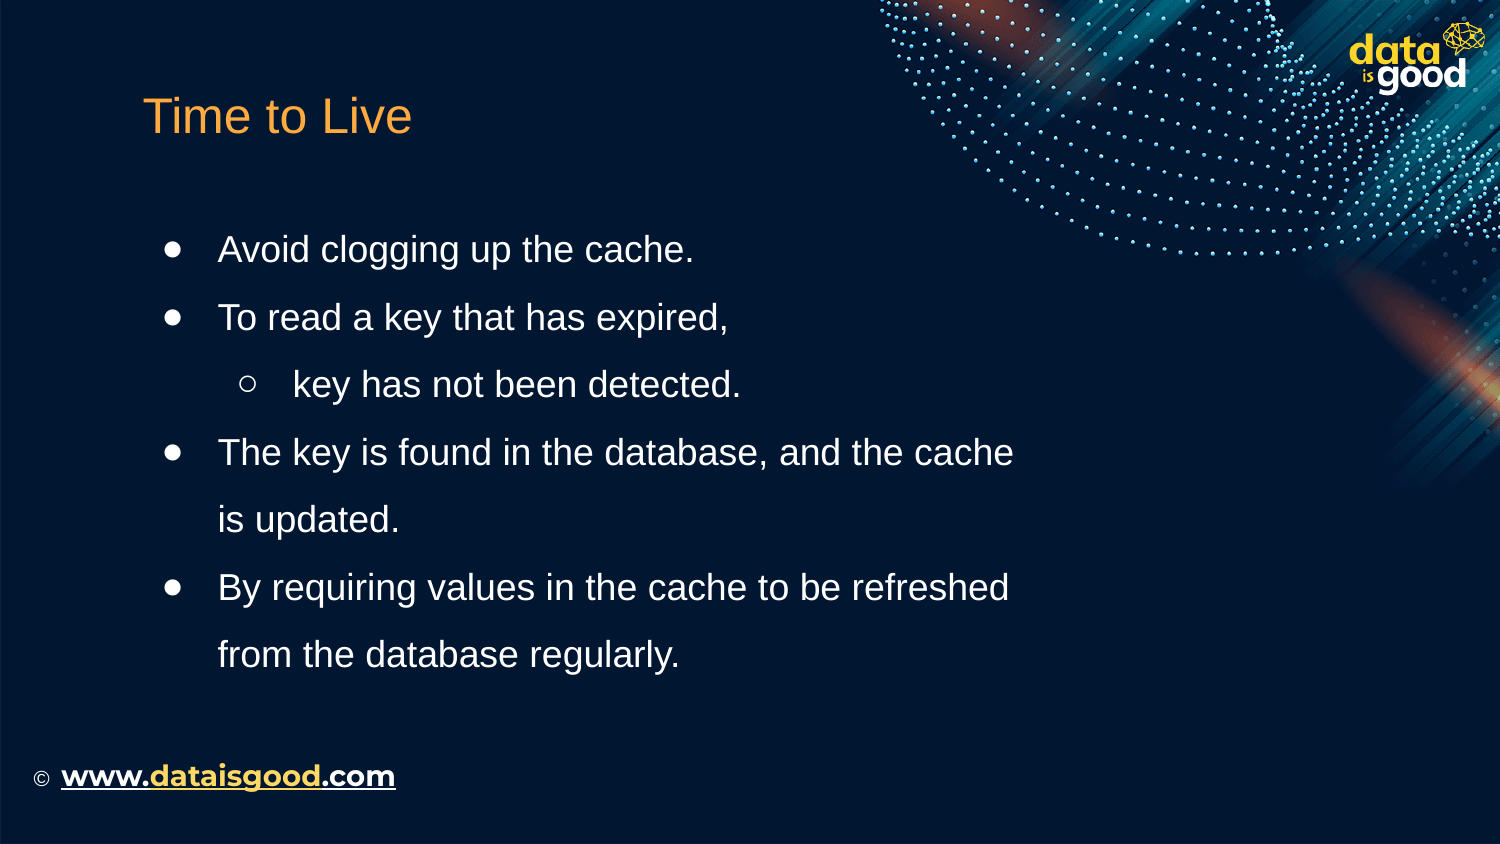

# Time to Live
Avoid clogging up the cache.
To read a key that has expired,
key has not been detected.
The key is found in the database, and the cache is updated.
By requiring values in the cache to be refreshed from the database regularly.